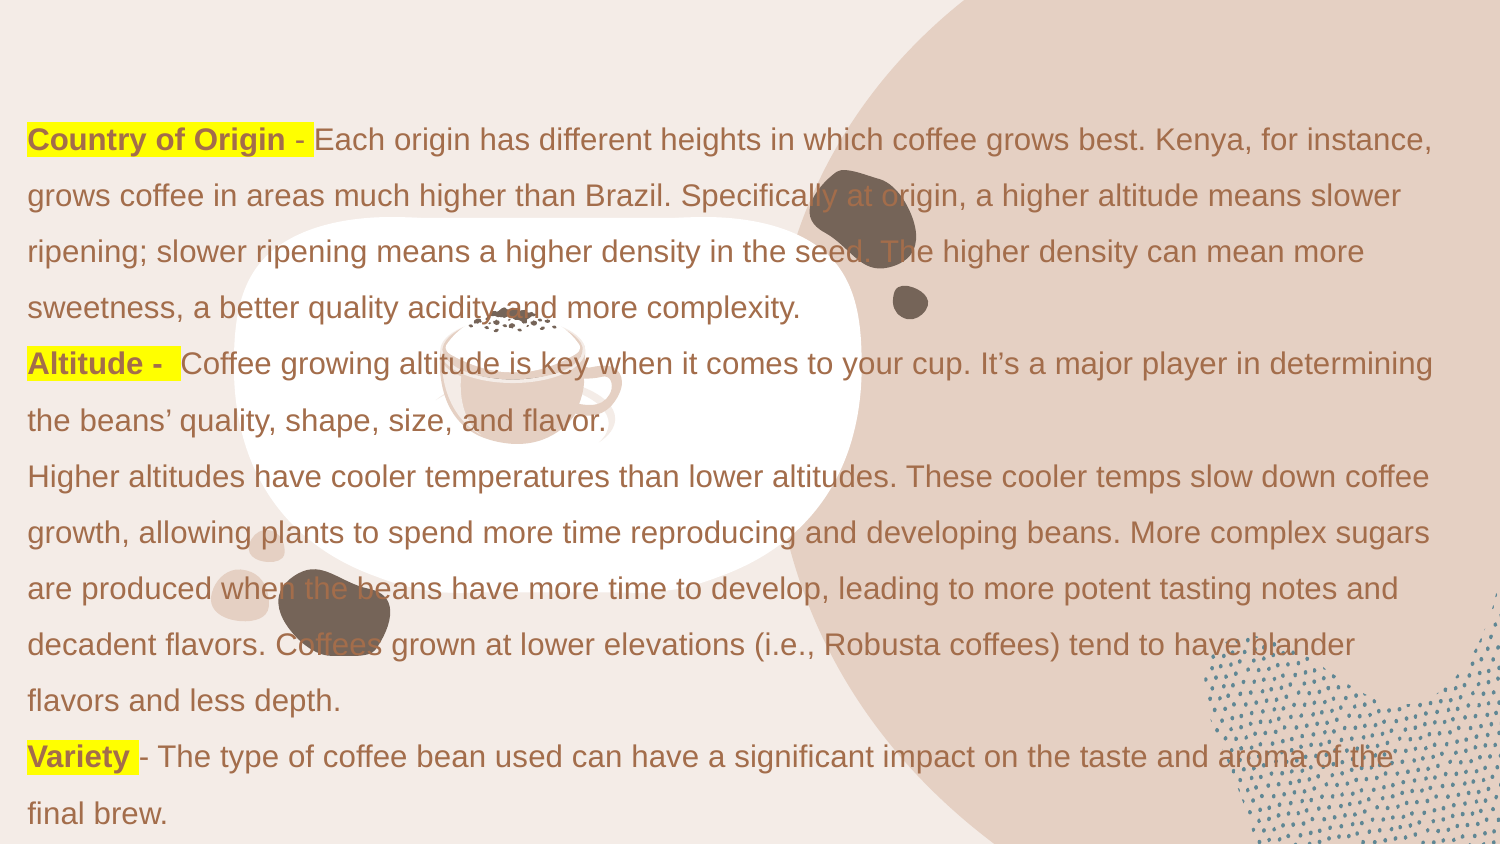

# Country of Origin - Each origin has different heights in which coffee grows best. Kenya, for instance, grows coffee in areas much higher than Brazil. Specifically at origin, a higher altitude means slower ripening; slower ripening means a higher density in the seed. The higher density can mean more sweetness, a better quality acidity and more complexity. Altitude -  Coffee growing altitude is key when it comes to your cup. It’s a major player in determining the beans’ quality, shape, size, and flavor. Higher altitudes have cooler temperatures than lower altitudes. These cooler temps slow down coffee growth, allowing plants to spend more time reproducing and developing beans. More complex sugars are produced when the beans have more time to develop, leading to more potent tasting notes and decadent flavors. Coffees grown at lower elevations (i.e., Robusta coffees) tend to have blander flavors and less depth. Variety - The type of coffee bean used can have a significant impact on the taste and aroma of the final brew.